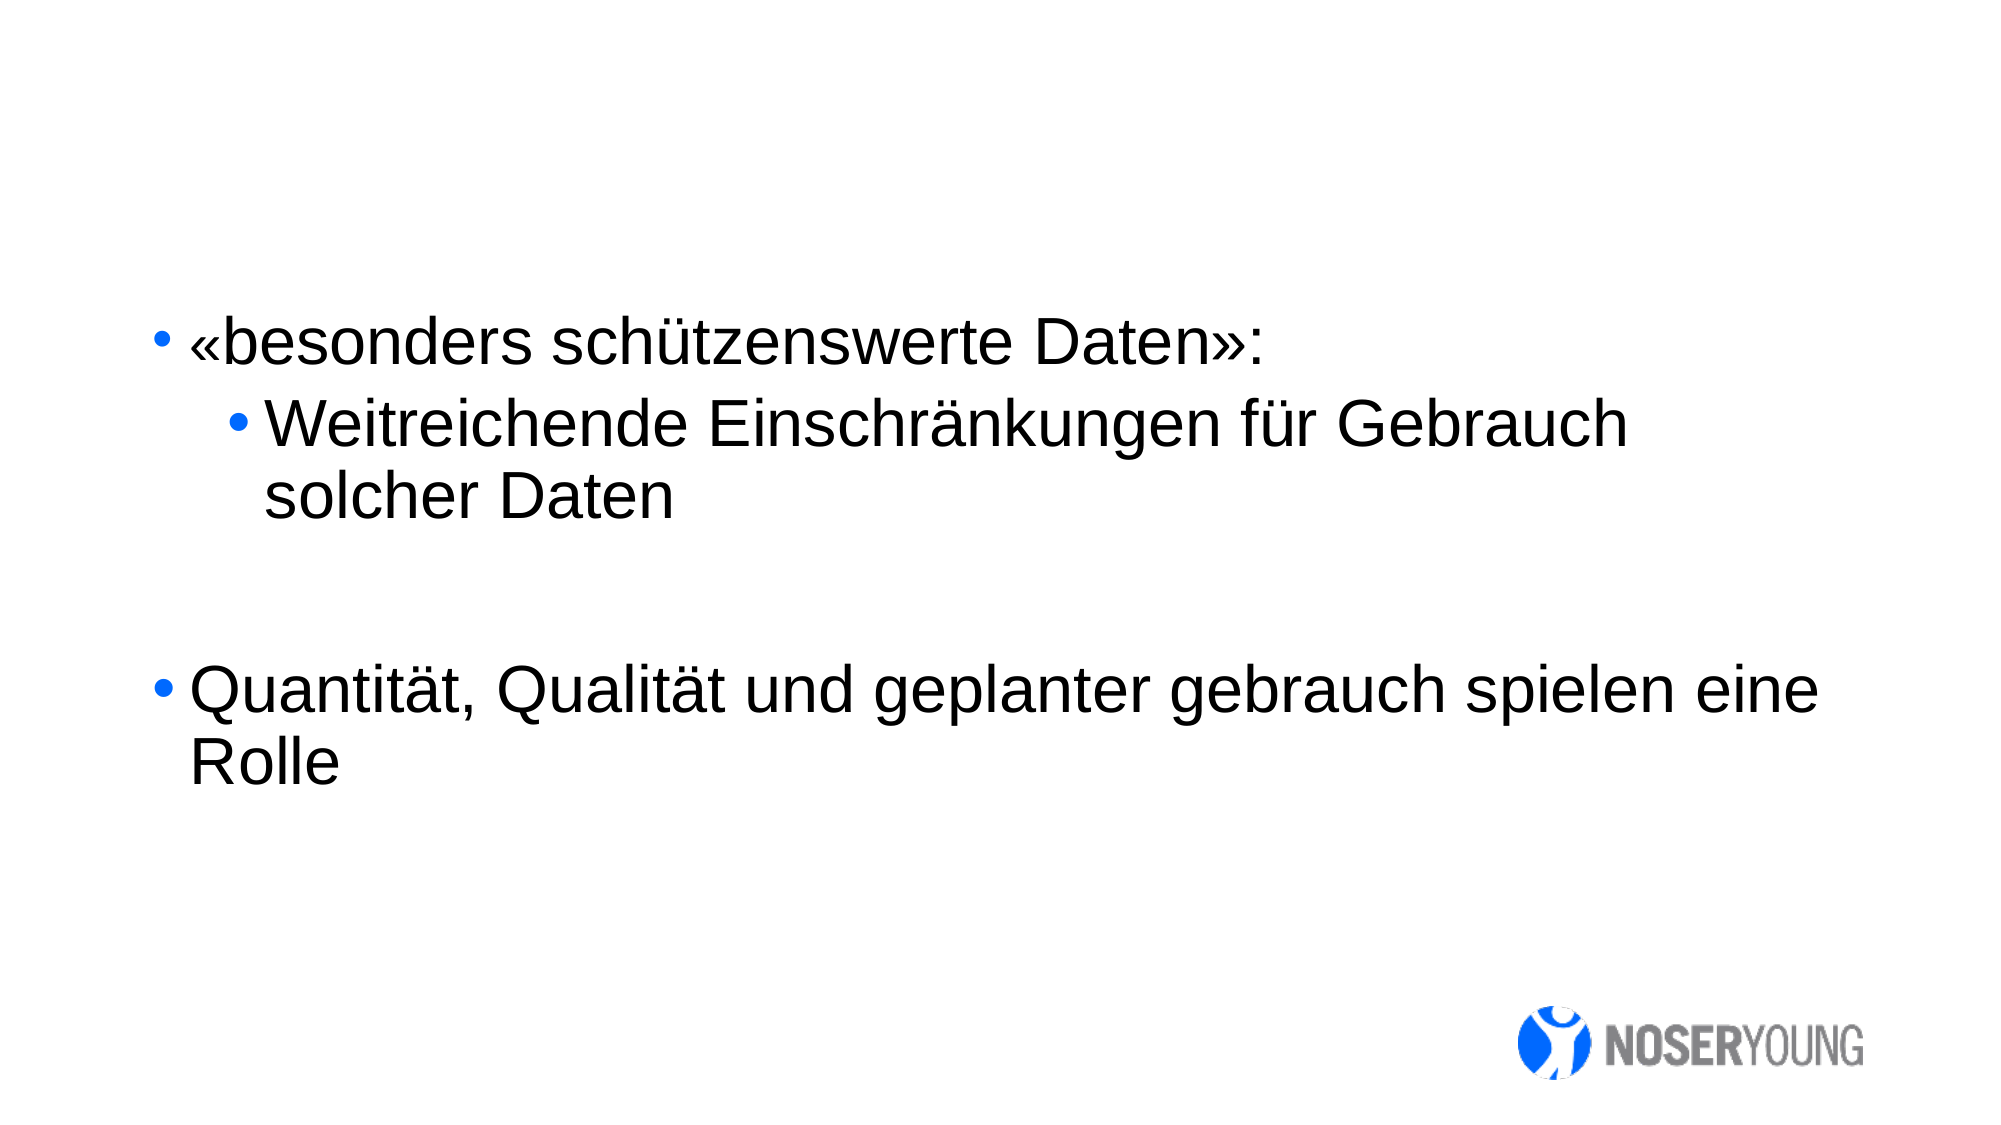

«besonders schützenswerte Daten»:
Weitreichende Einschränkungen für Gebrauch solcher Daten

Quantität, Qualität und geplanter gebrauch spielen eine Rolle